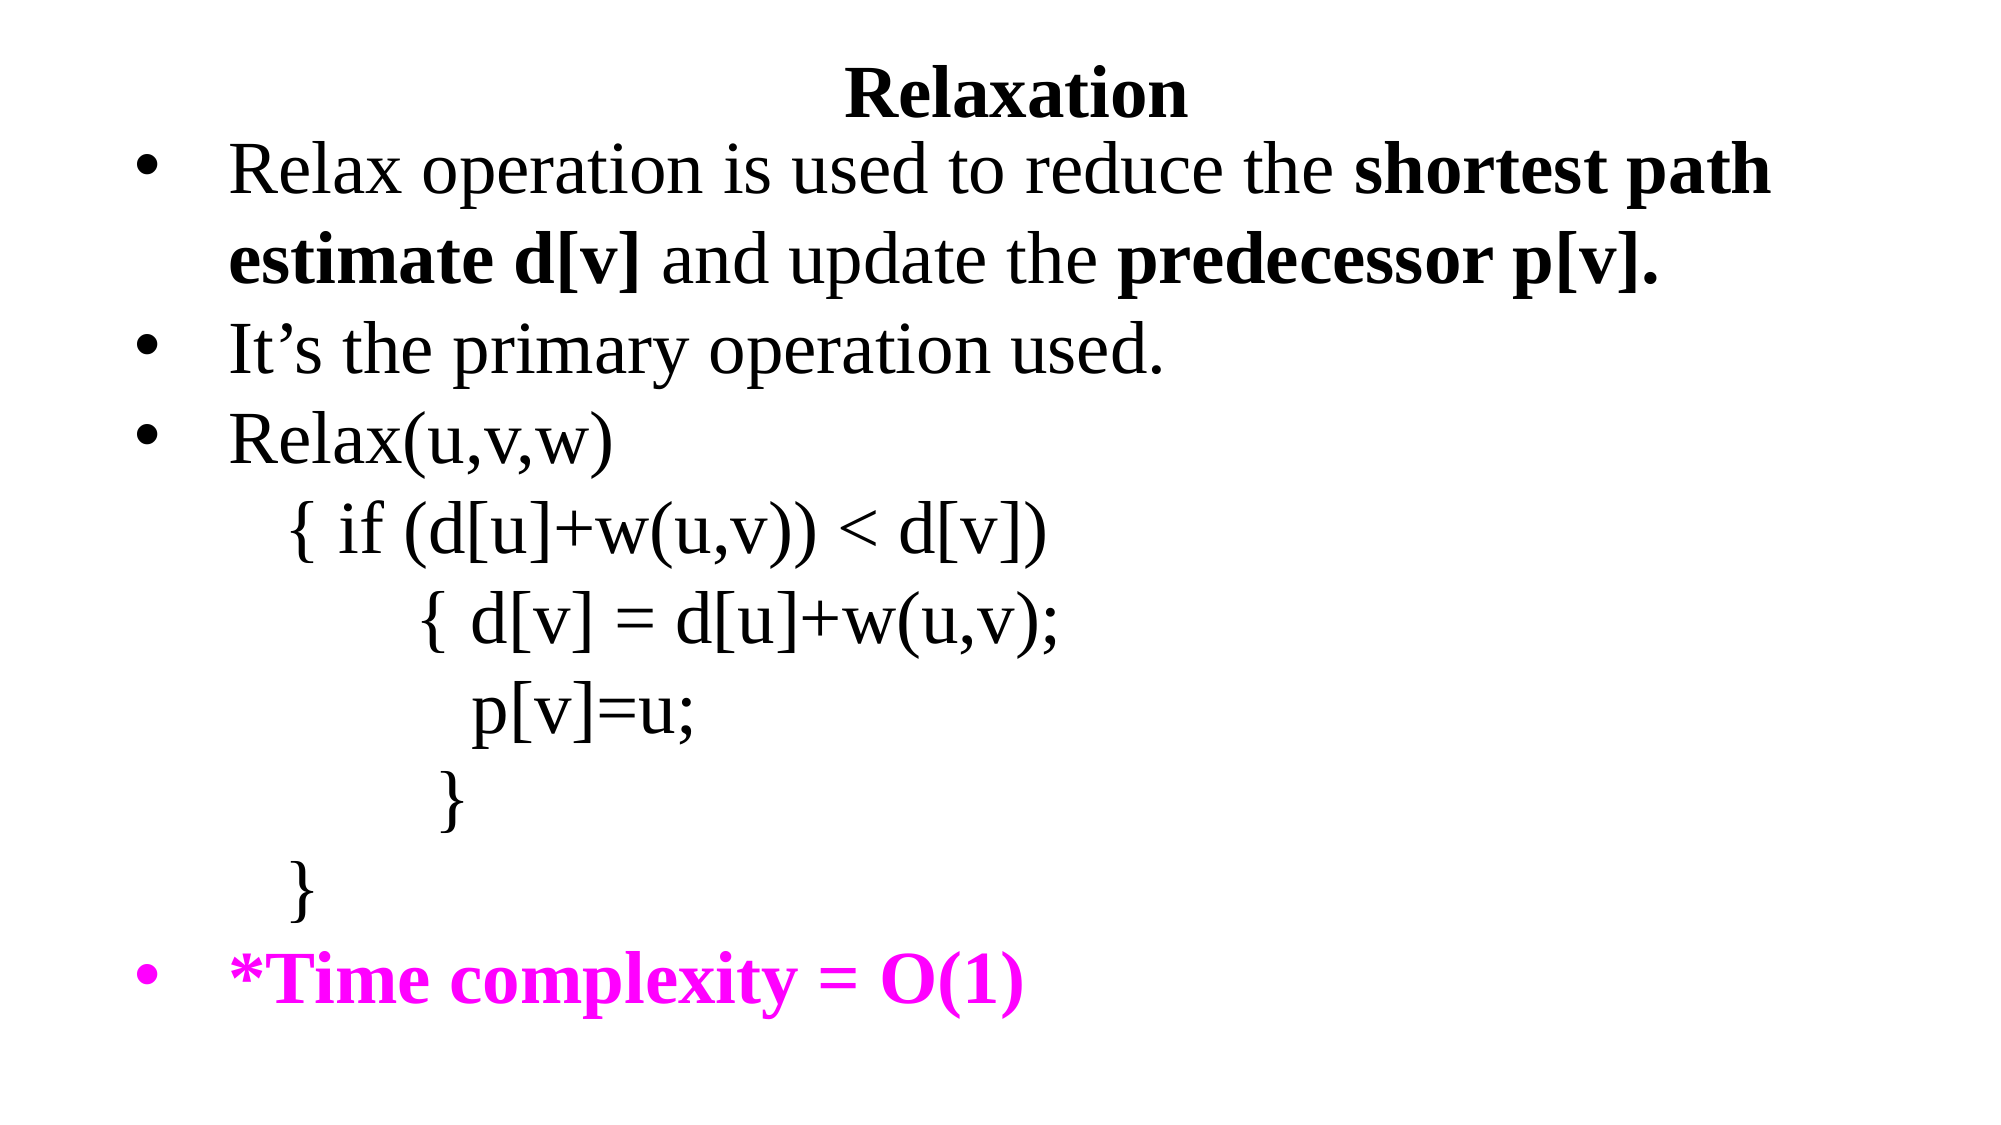

Relaxation
Relax operation is used to reduce the shortest path estimate d[v] and update the predecessor p[v].
It’s the primary operation used.
Relax(u,v,w)
{ if (d[u]+w(u,v)) < d[v])
       { d[v] = d[u]+w(u,v);
  p[v]=u;
}
}
*Time complexity = O(1)